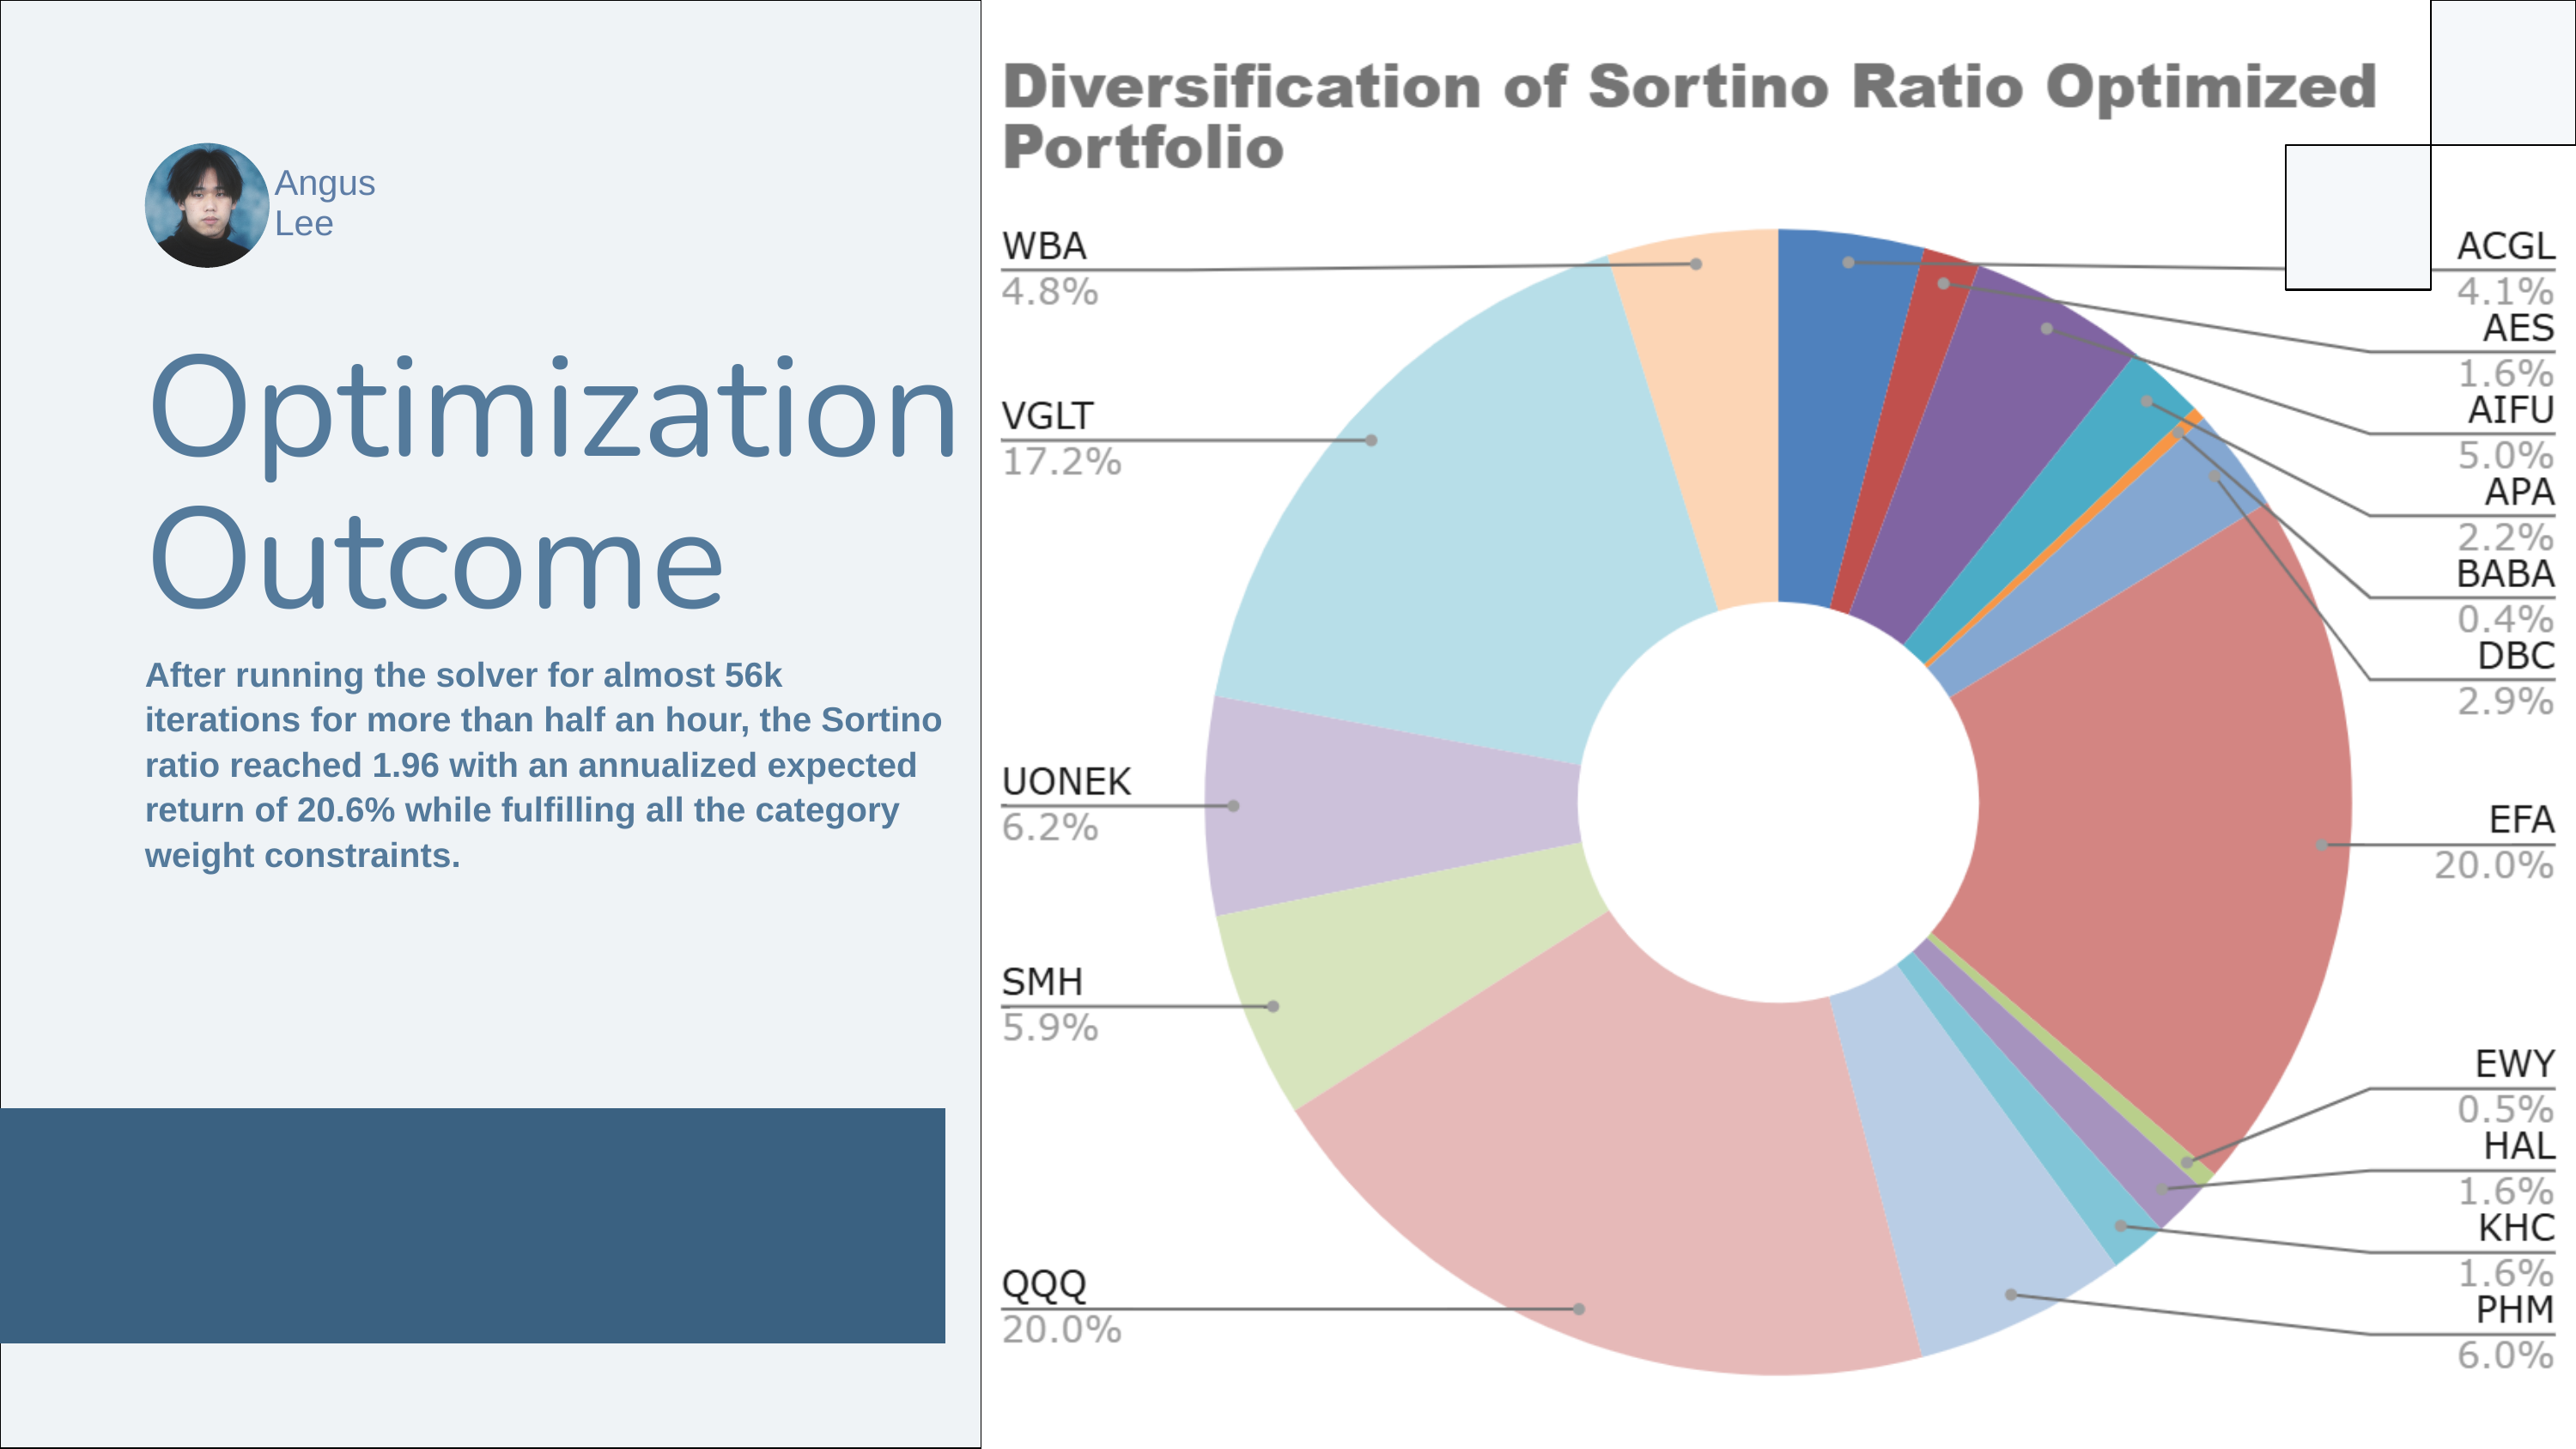

Angus
Lee
Optimization Outcome

After running the solver for almost 56k iterations for more than half an hour, the Sortino ratio reached 1.96 with an annualized expected return of 20.6% while fulfilling all the category weight constraints.